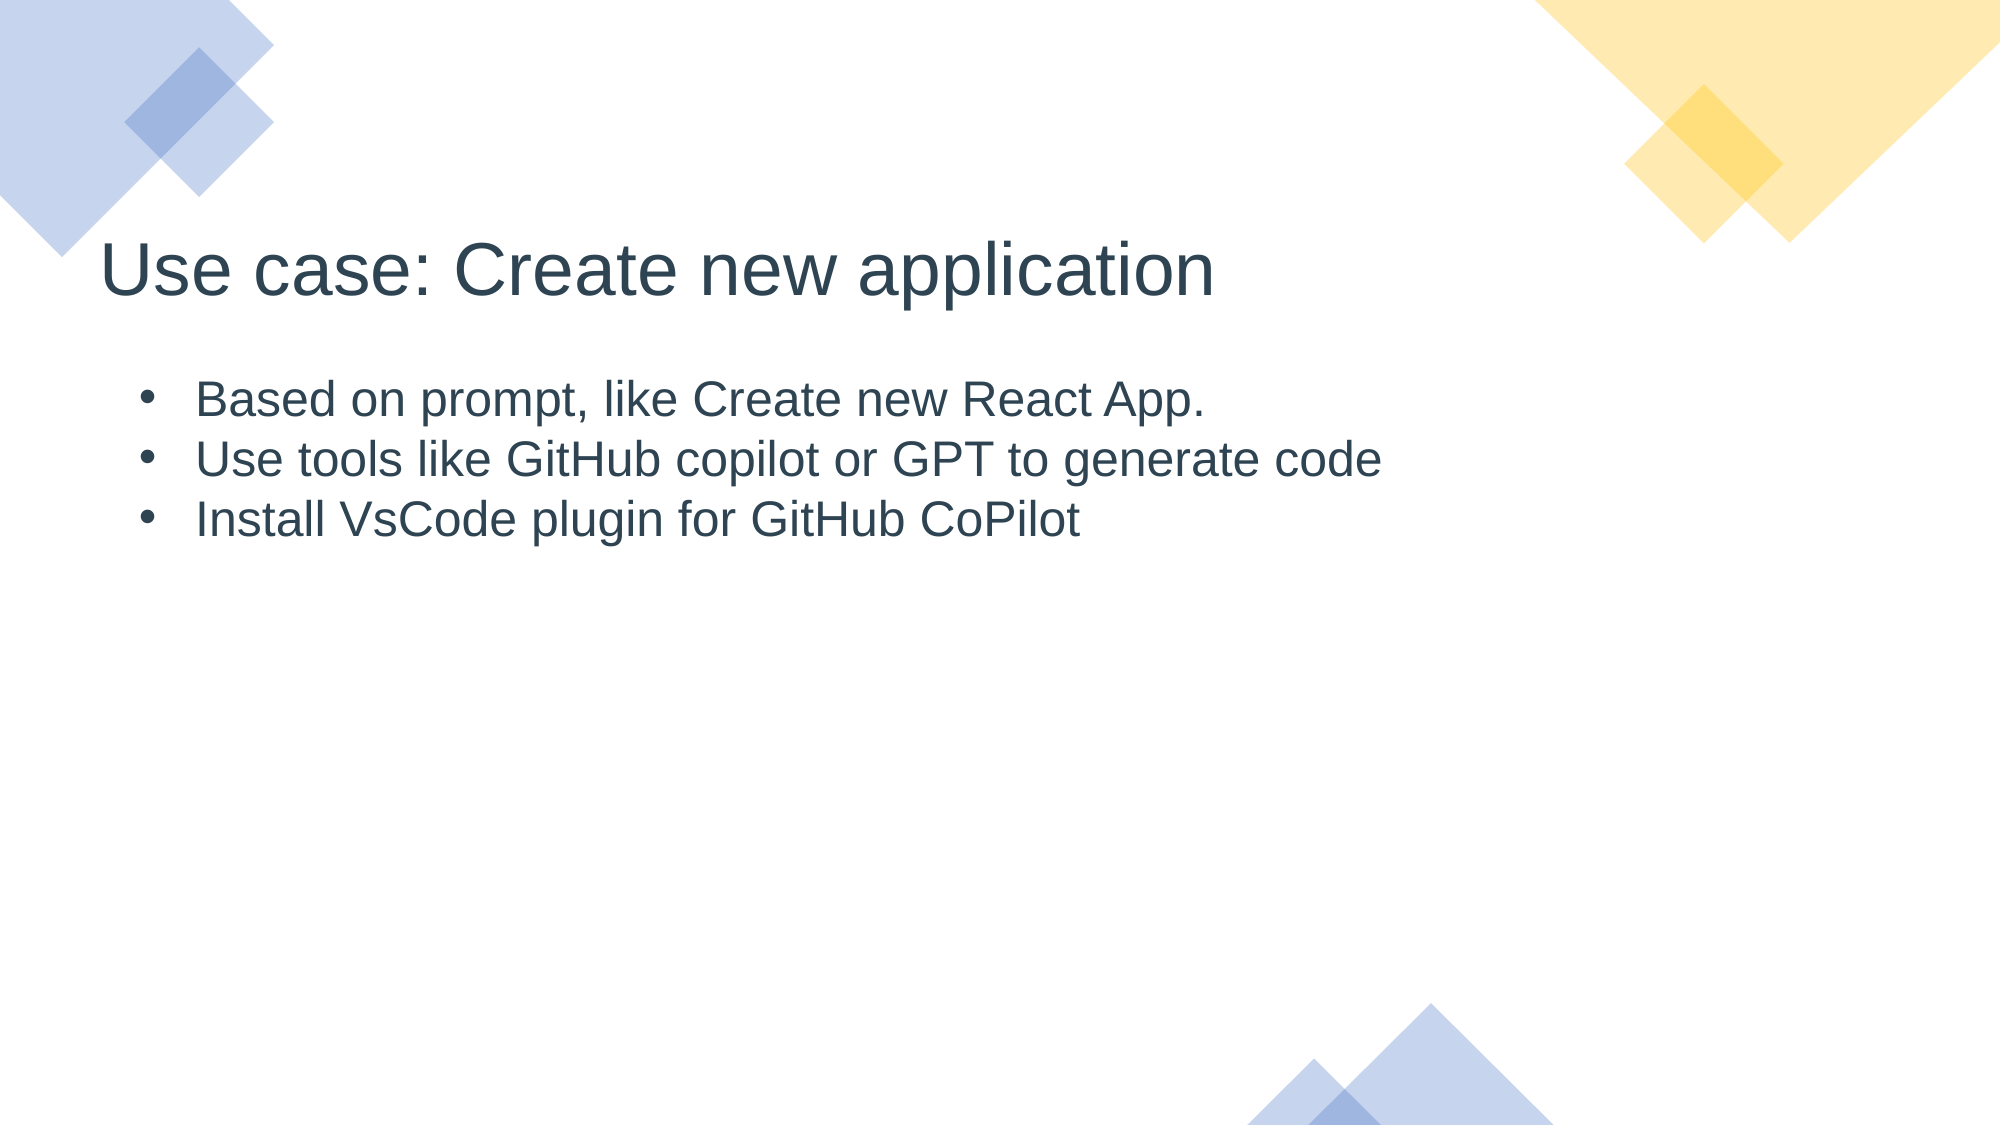

Use case: Create new application
Based on prompt, like Create new React App.
Use tools like GitHub copilot or GPT to generate code
Install VsCode plugin for GitHub CoPilot